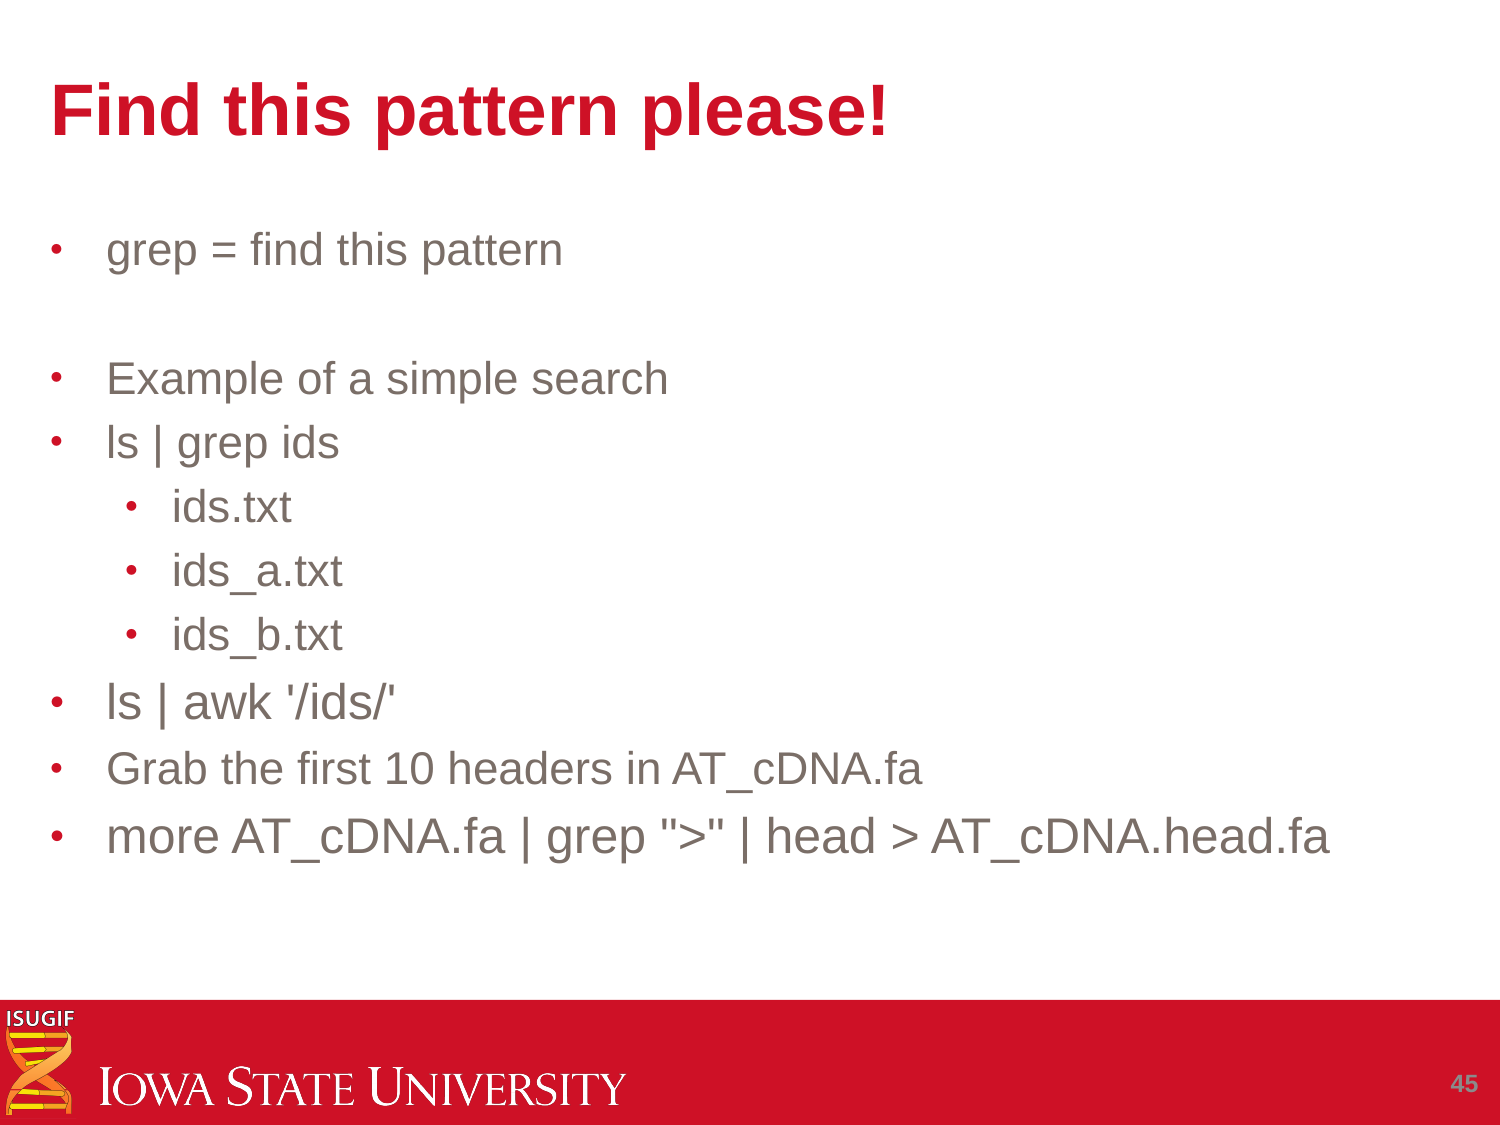

# Find this pattern please!
grep = find this pattern

Example of a simple search
ls | grep ids
ids.txt
ids_a.txt
ids_b.txt
ls | awk '/ids/'
Grab the first 10 headers in AT_cDNA.fa
more AT_cDNA.fa | grep ">" | head > AT_cDNA.head.fa